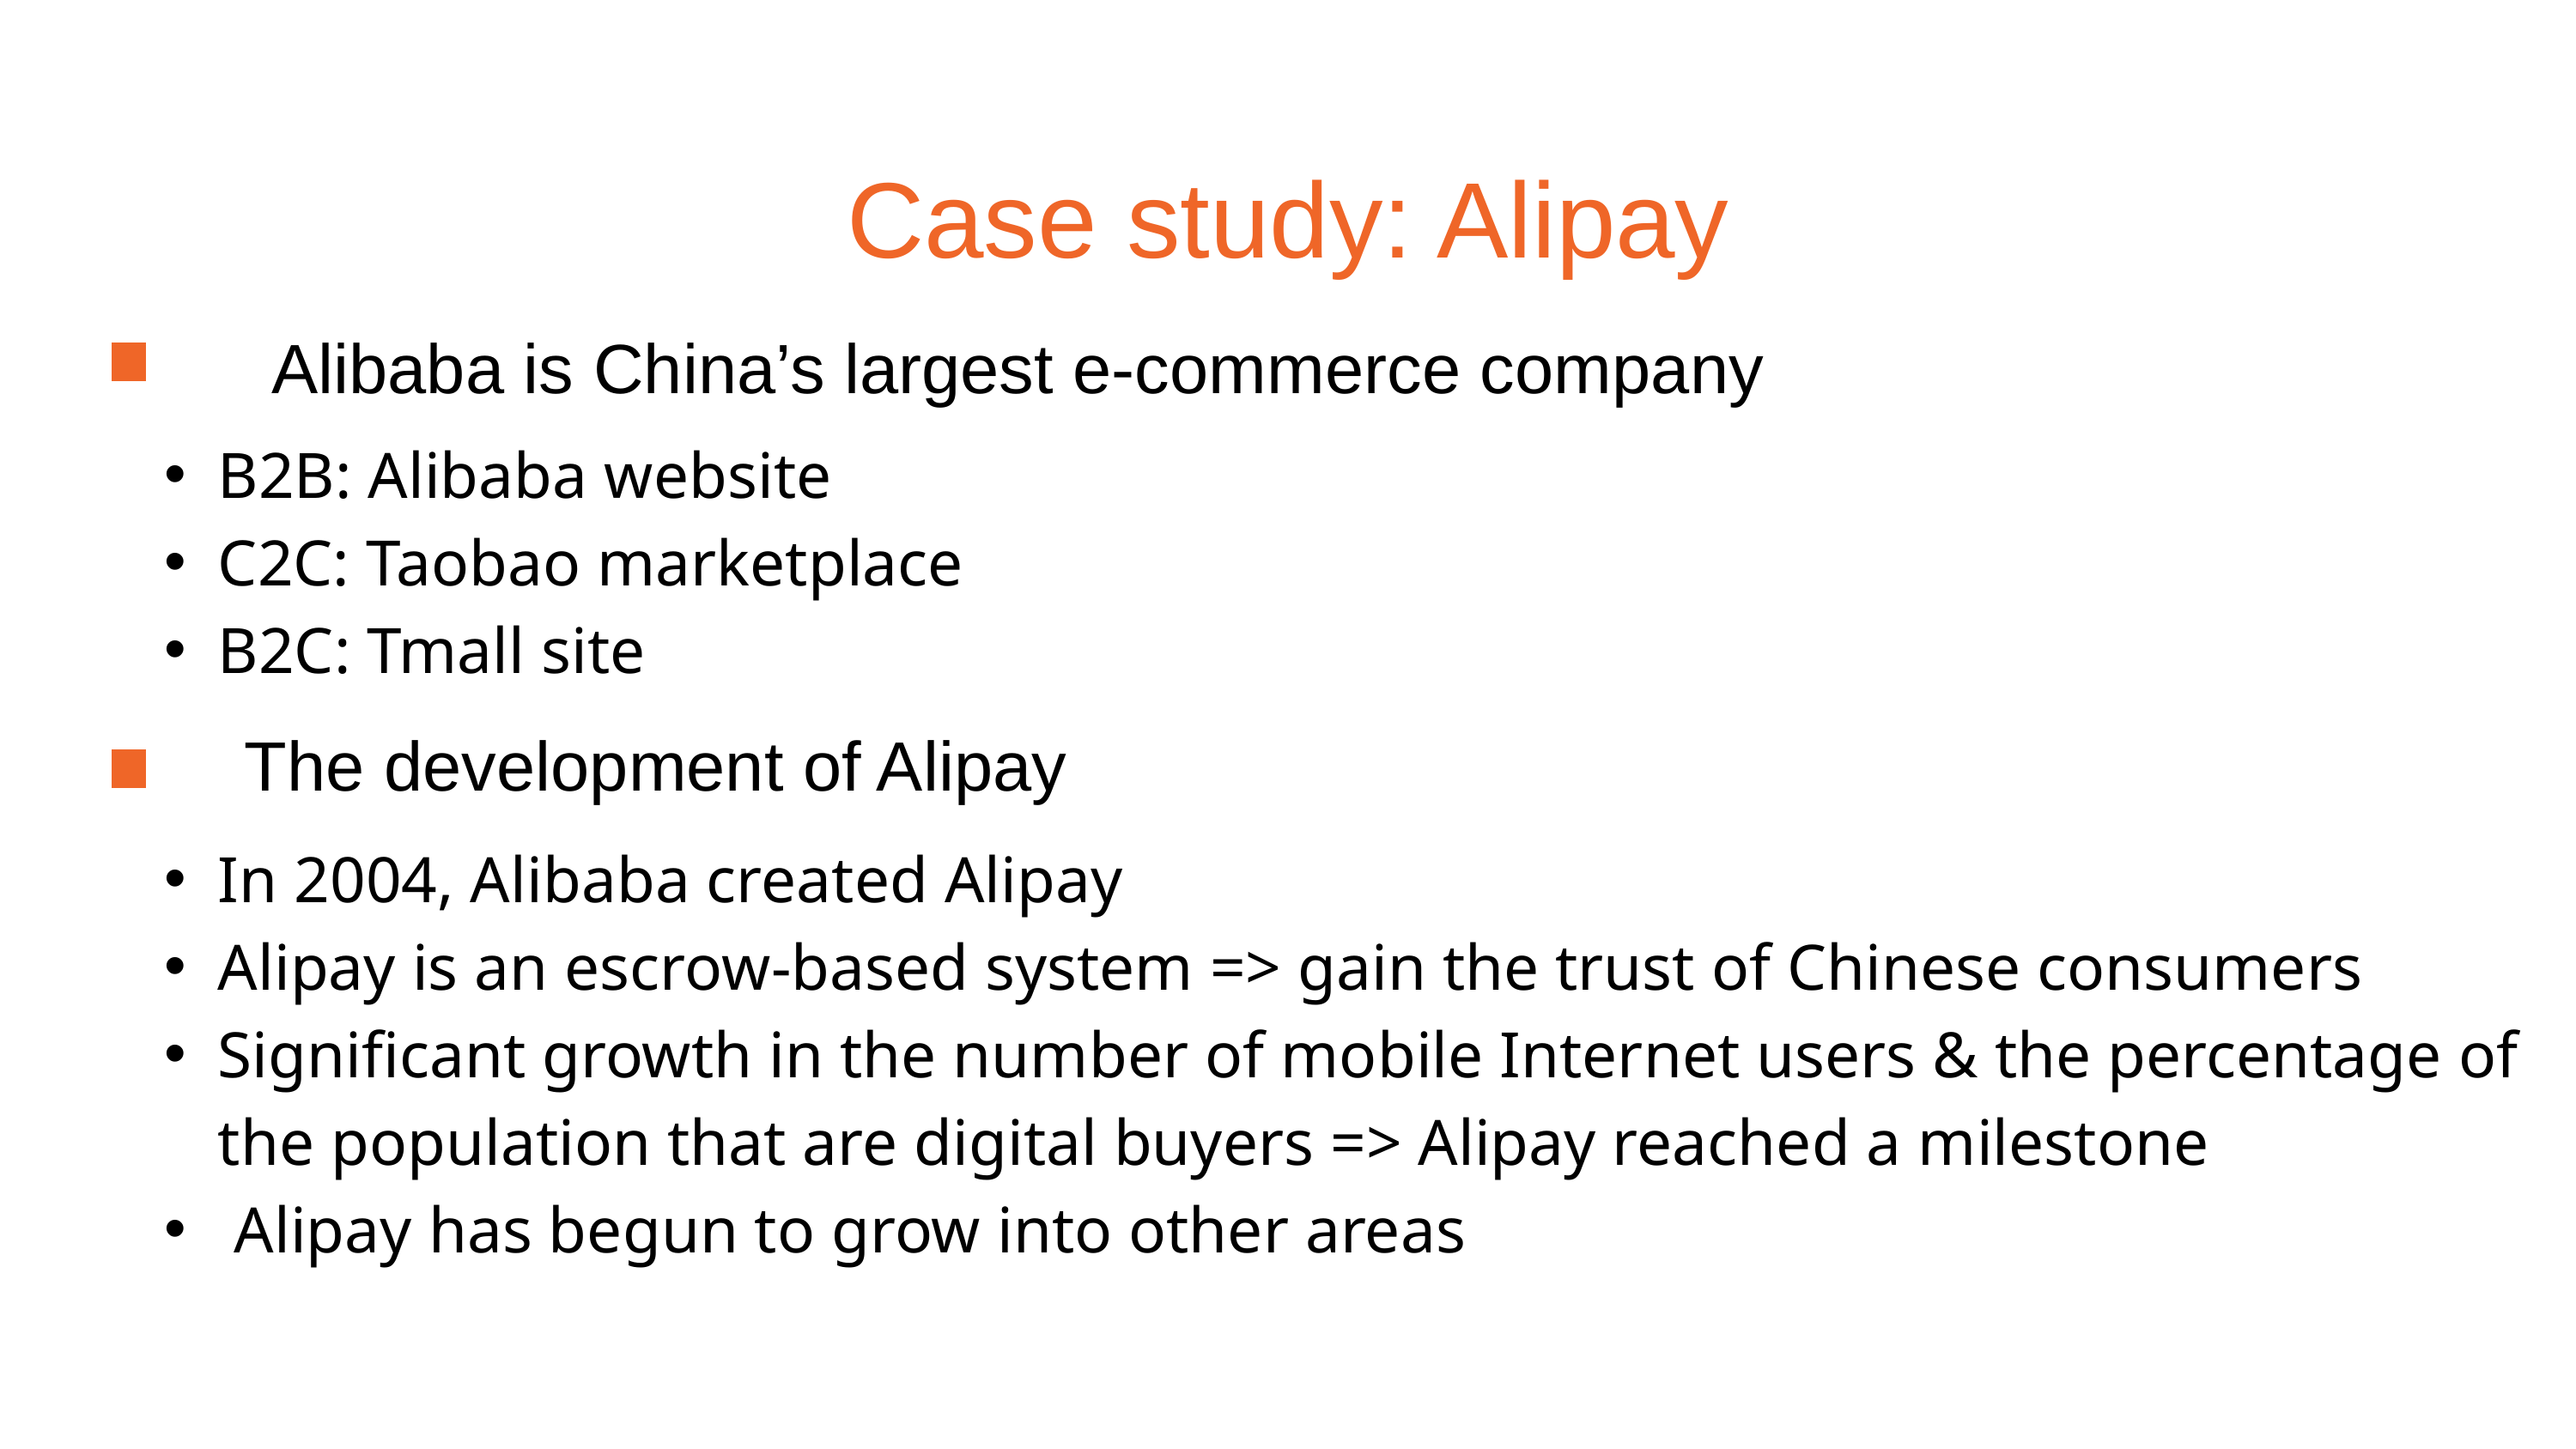

Case study: Alipay
Alibaba is China’s largest e-commerce company

B2B: Alibaba website
C2C: Taobao marketplace
B2C: Tmall site
The development of Alipay

In 2004, Alibaba created Alipay
Alipay is an escrow-based system => gain the trust of Chinese consumers
Significant growth in the number of mobile Internet users & the percentage of the population that are digital buyers => Alipay reached a milestone
 Alipay has begun to grow into other areas